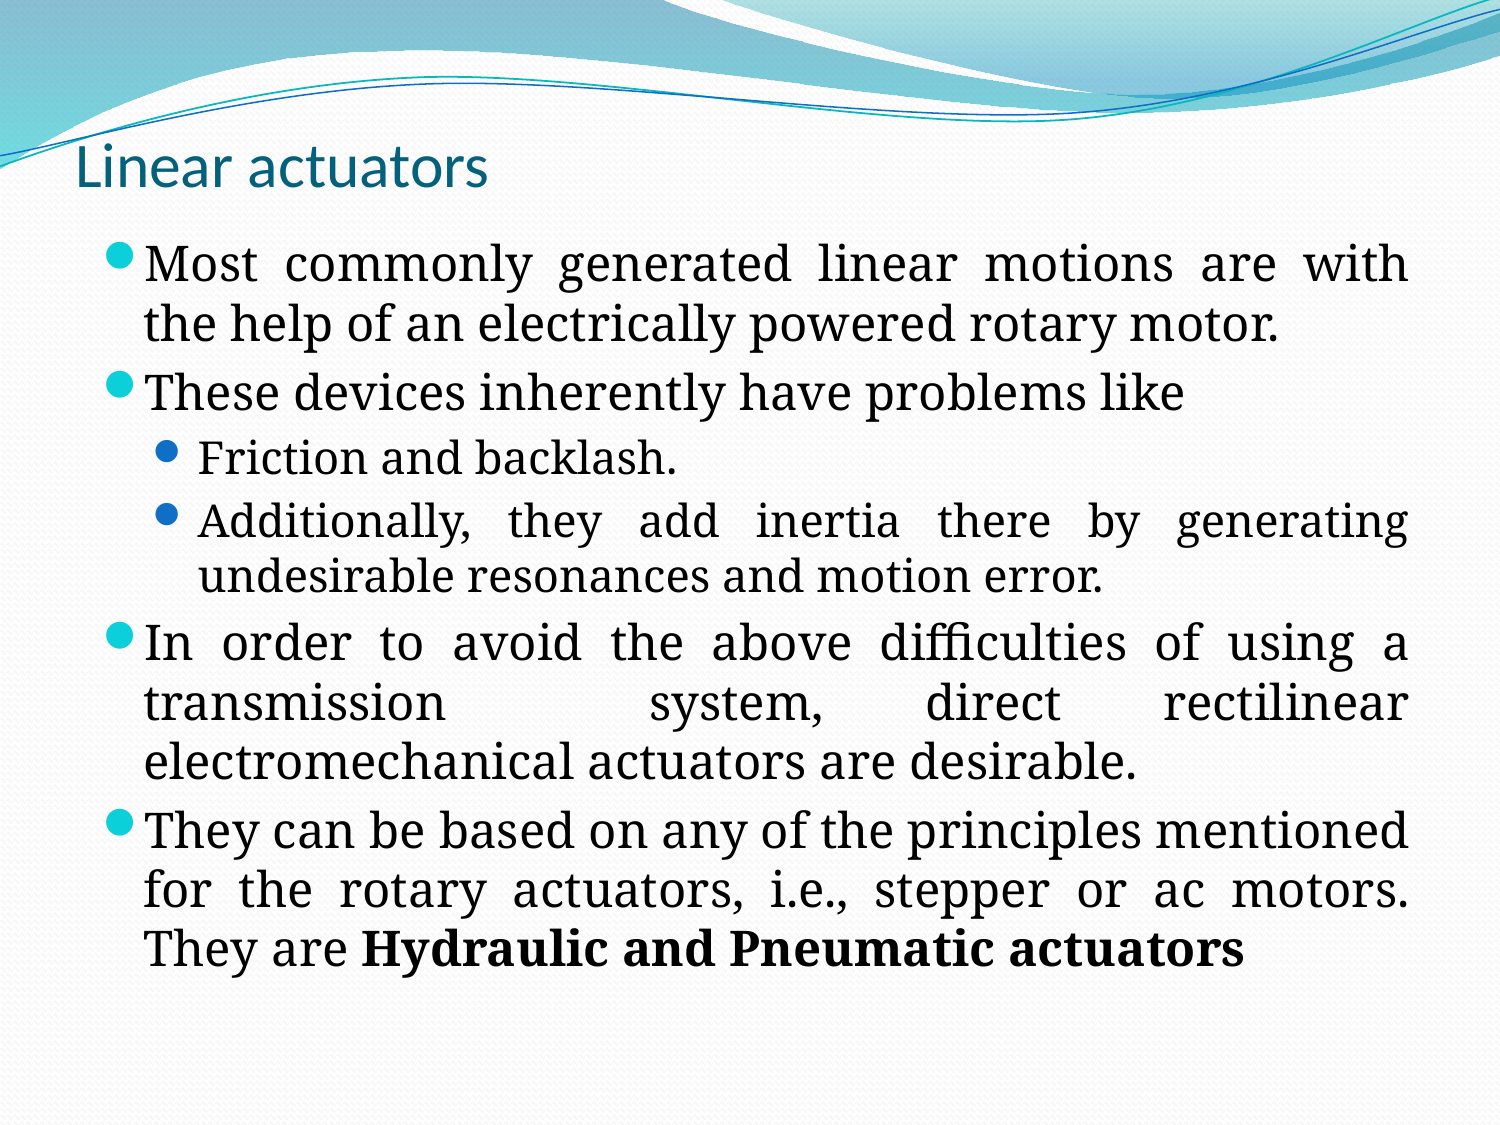

# Linear actuators
Most commonly generated linear motions are with the help of an electrically powered rotary motor.
These devices inherently have problems like
Friction and backlash.
Additionally, they add inertia there by generating undesirable resonances and motion error.
In order to avoid the above difficulties of using a transmission  system, direct rectilinear electromechanical actuators are desirable.
They can be based on any of the principles mentioned for the rotary actuators, i.e., stepper or ac motors. They are Hydraulic and Pneumatic actuators